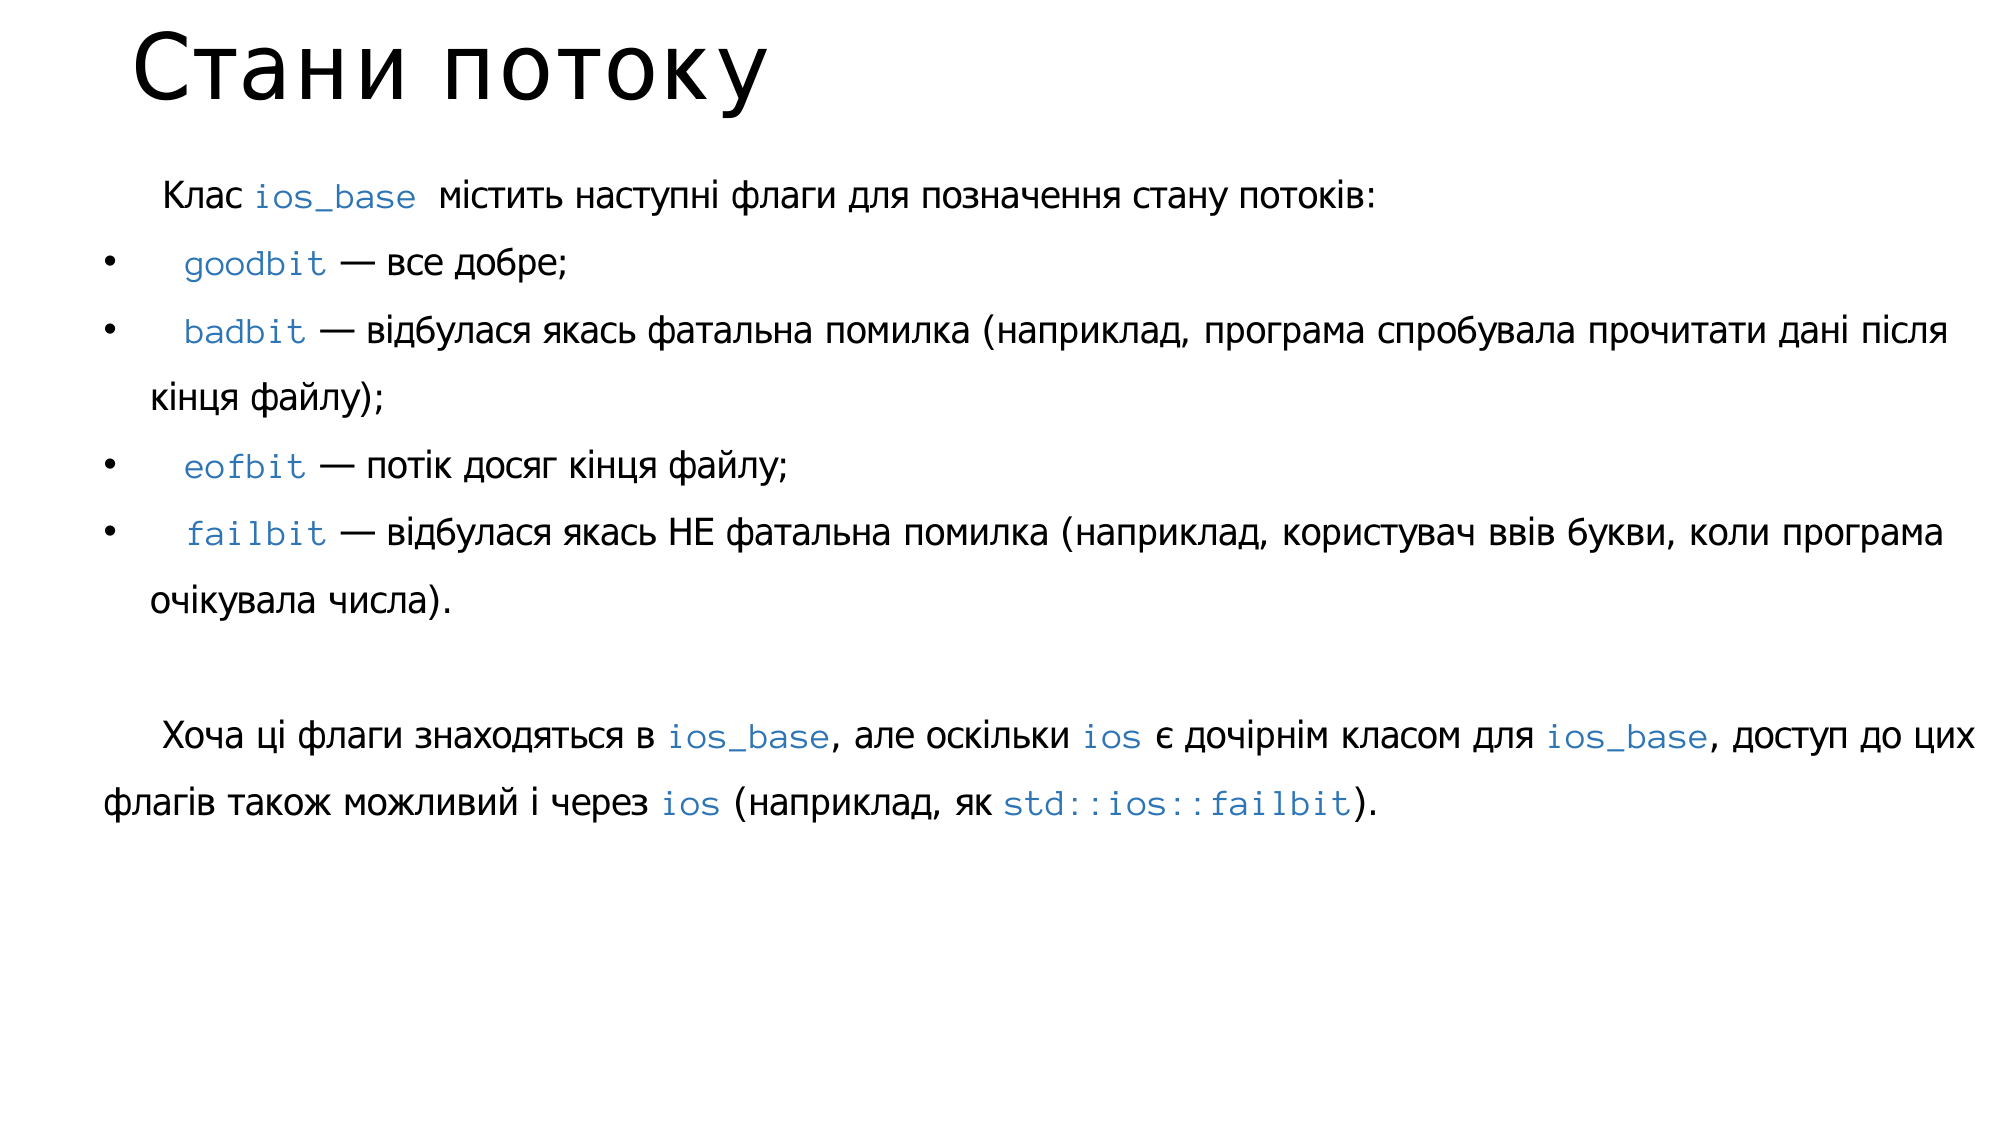

# Стани потоку
Клас ios_base містить наступні флаги для позначення стану потоків:
   goodbit — все добре;
   badbit — відбулася якась фатальна помилка (наприклад, програма спробувала прочитати дані після кінця файлу);
   eofbit — потік досяг кінця файлу;
   failbit — відбулася якась НЕ фатальна помилка (наприклад, користувач ввів букви, коли програма очікувала числа).

Хоча ці флаги знаходяться в ios_base, але оскільки ios є дочірнім класом для ios_base, доступ до цих флагів також можливий і через ios (наприклад, як std::ios::failbit).